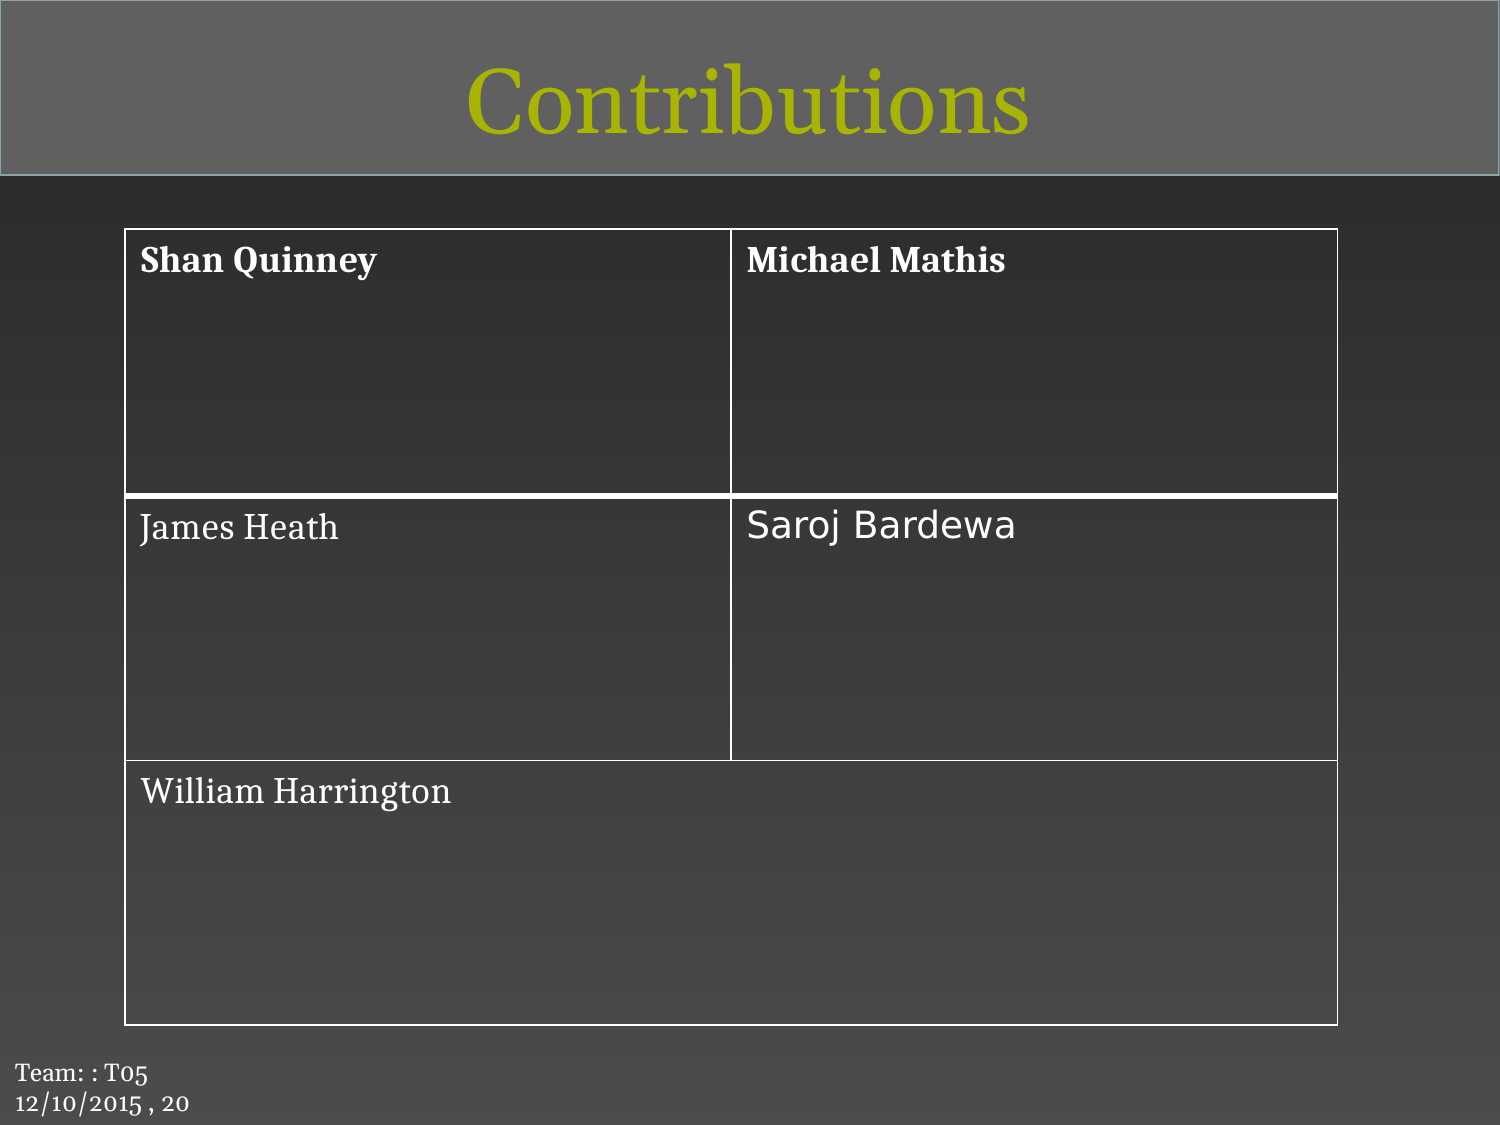

# Contributions
| Shan Quinney | Michael Mathis |
| --- | --- |
| James Heath | Saroj Bardewa |
| William Harrington |  |